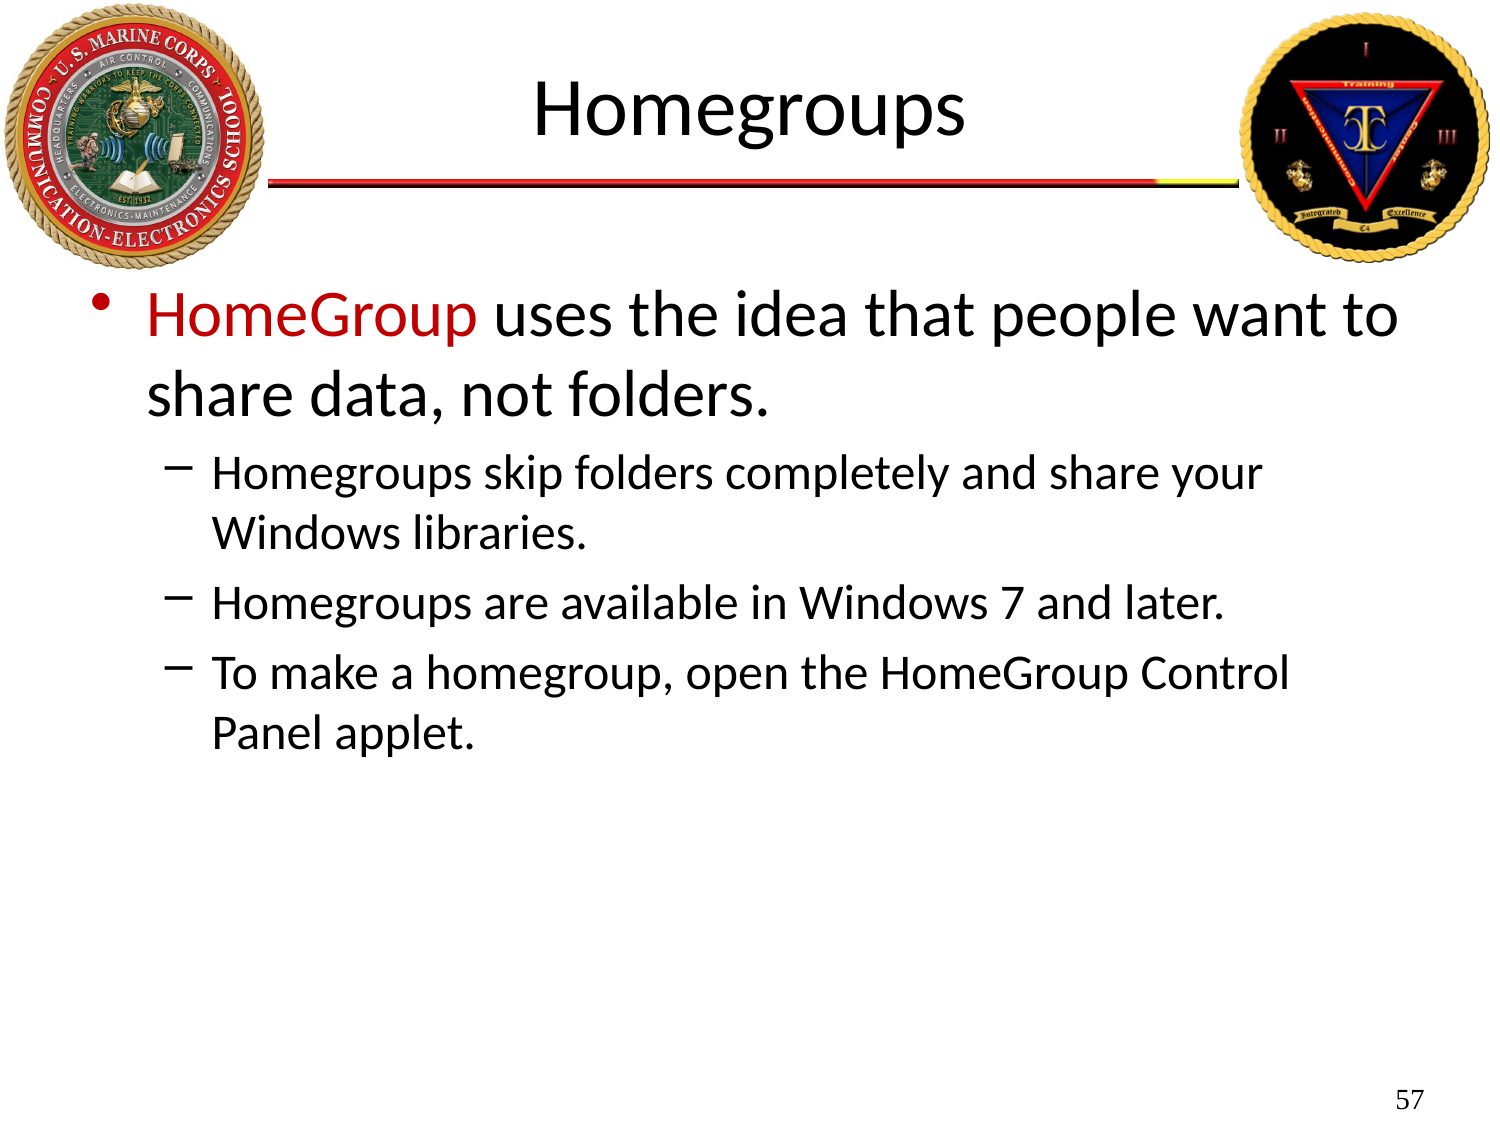

# Homegroups
HomeGroup uses the idea that people want to share data, not folders.
Homegroups skip folders completely and share your Windows libraries.
Homegroups are available in Windows 7 and later.
To make a homegroup, open the HomeGroup Control Panel applet.